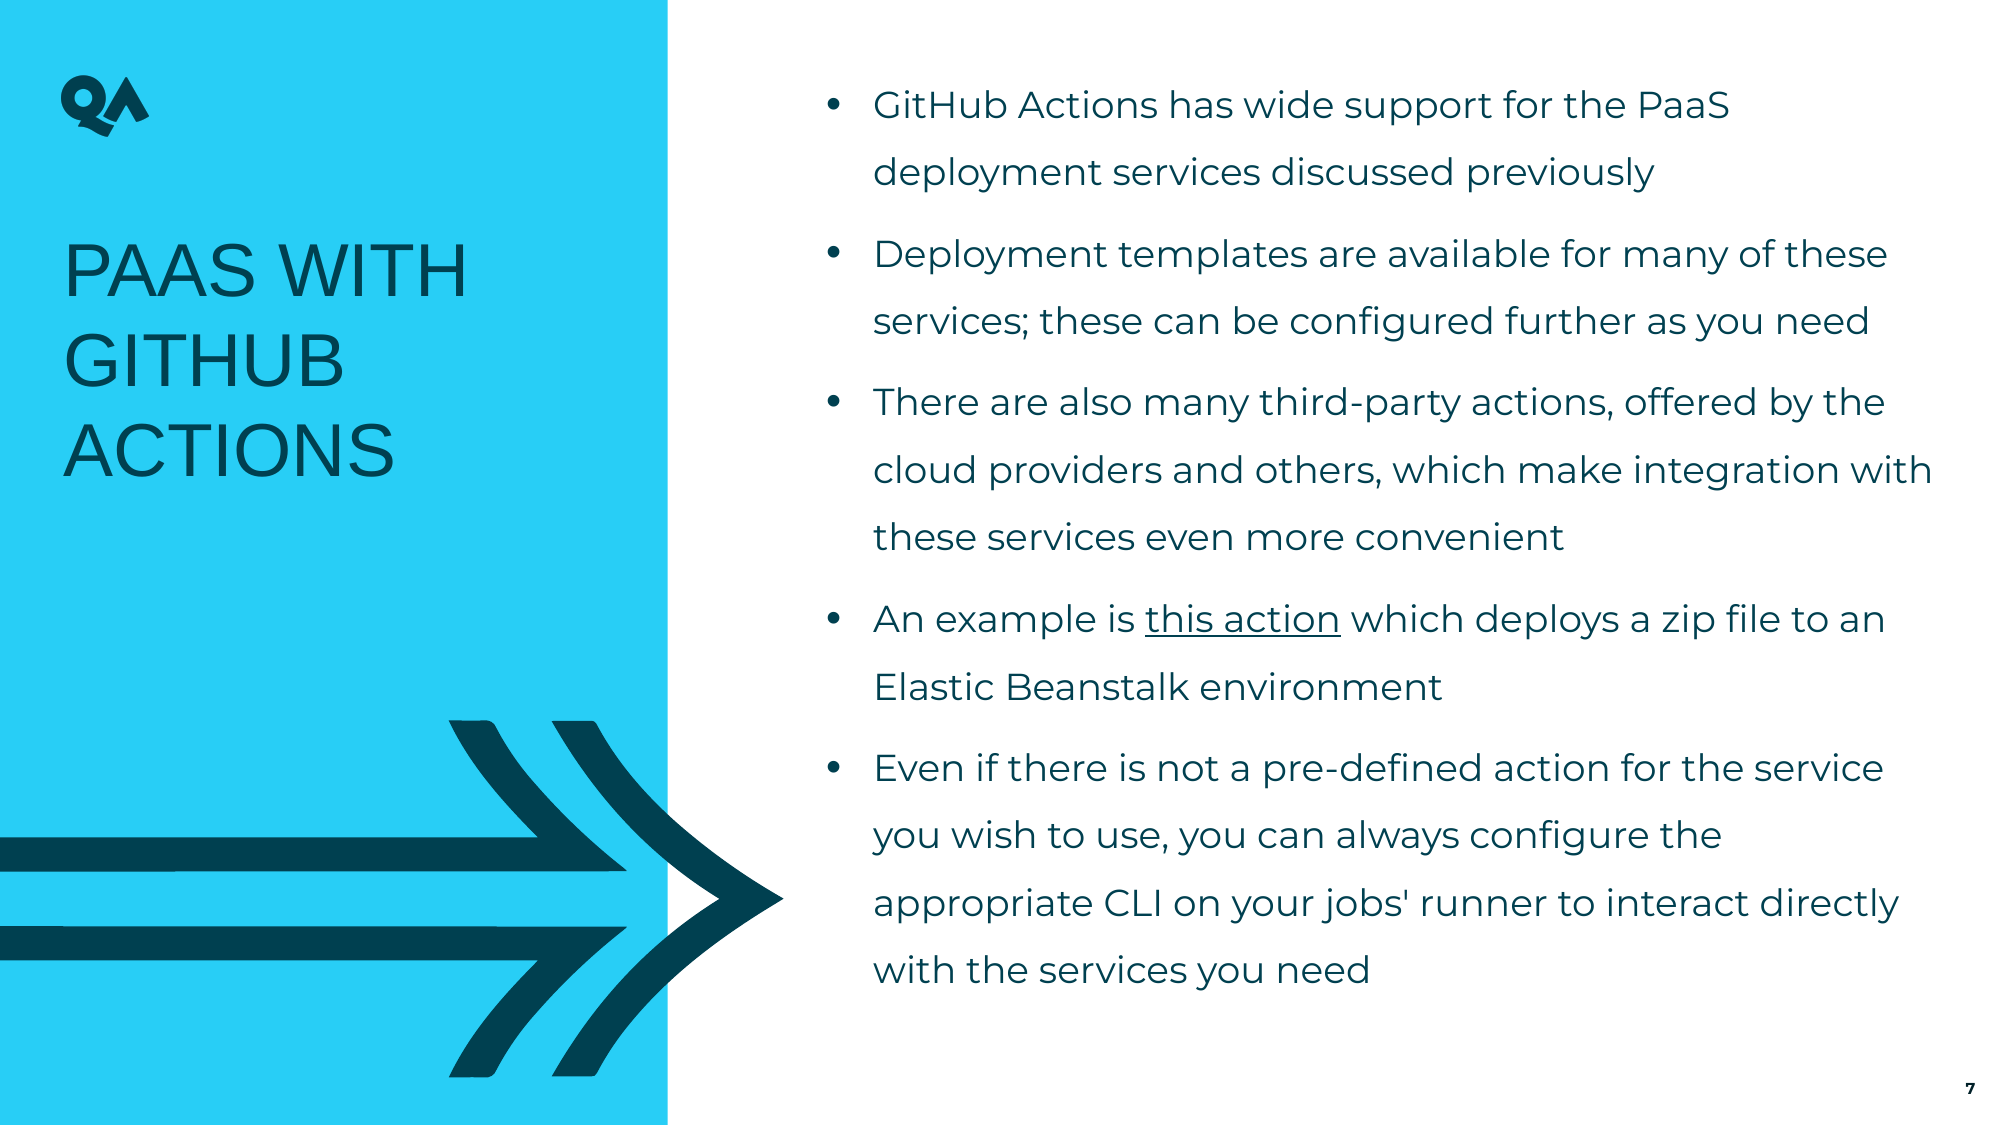

GitHub Actions has wide support for the PaaS deployment services discussed previously
Deployment templates are available for many of these services; these can be configured further as you need
There are also many third-party actions, offered by the cloud providers and others, which make integration with these services even more convenient
An example is this action which deploys a zip file to an Elastic Beanstalk environment
Even if there is not a pre-defined action for the service you wish to use, you can always configure the appropriate CLI on your jobs' runner to interact directly with the services you need
PaaS with GitHub Actions
7